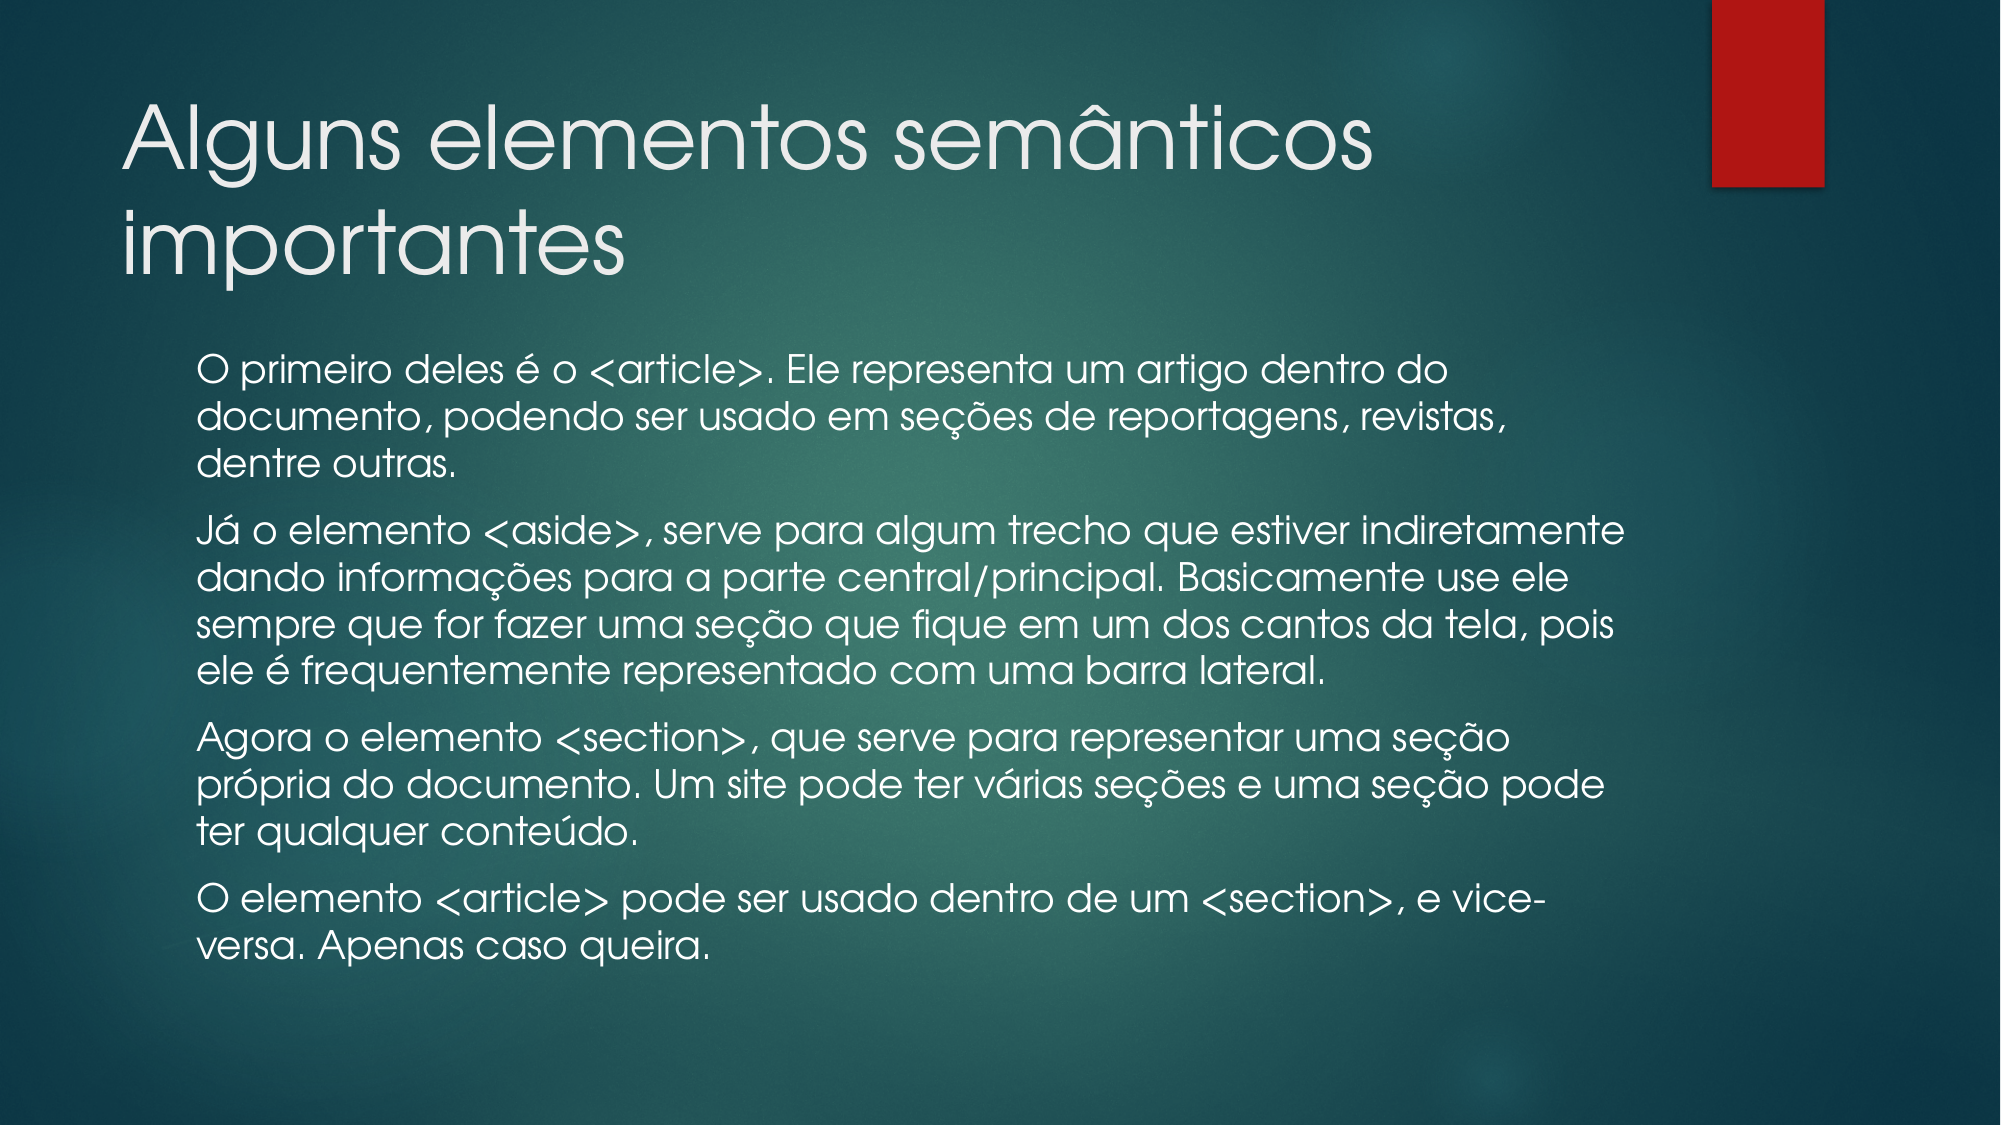

# Alguns elementos semânticos importantes
O primeiro deles é o <article>. Ele representa um artigo dentro do documento, podendo ser usado em seções de reportagens, revistas, dentre outras.
Já o elemento <aside>, serve para algum trecho que estiver indiretamente dando informações para a parte central/principal. Basicamente use ele sempre que for fazer uma seção que fique em um dos cantos da tela, pois ele é frequentemente representado com uma barra lateral.
Agora o elemento <section>, que serve para representar uma seção própria do documento. Um site pode ter várias seções e uma seção pode ter qualquer conteúdo.
O elemento <article> pode ser usado dentro de um <section>, e vice-versa. Apenas caso queira.